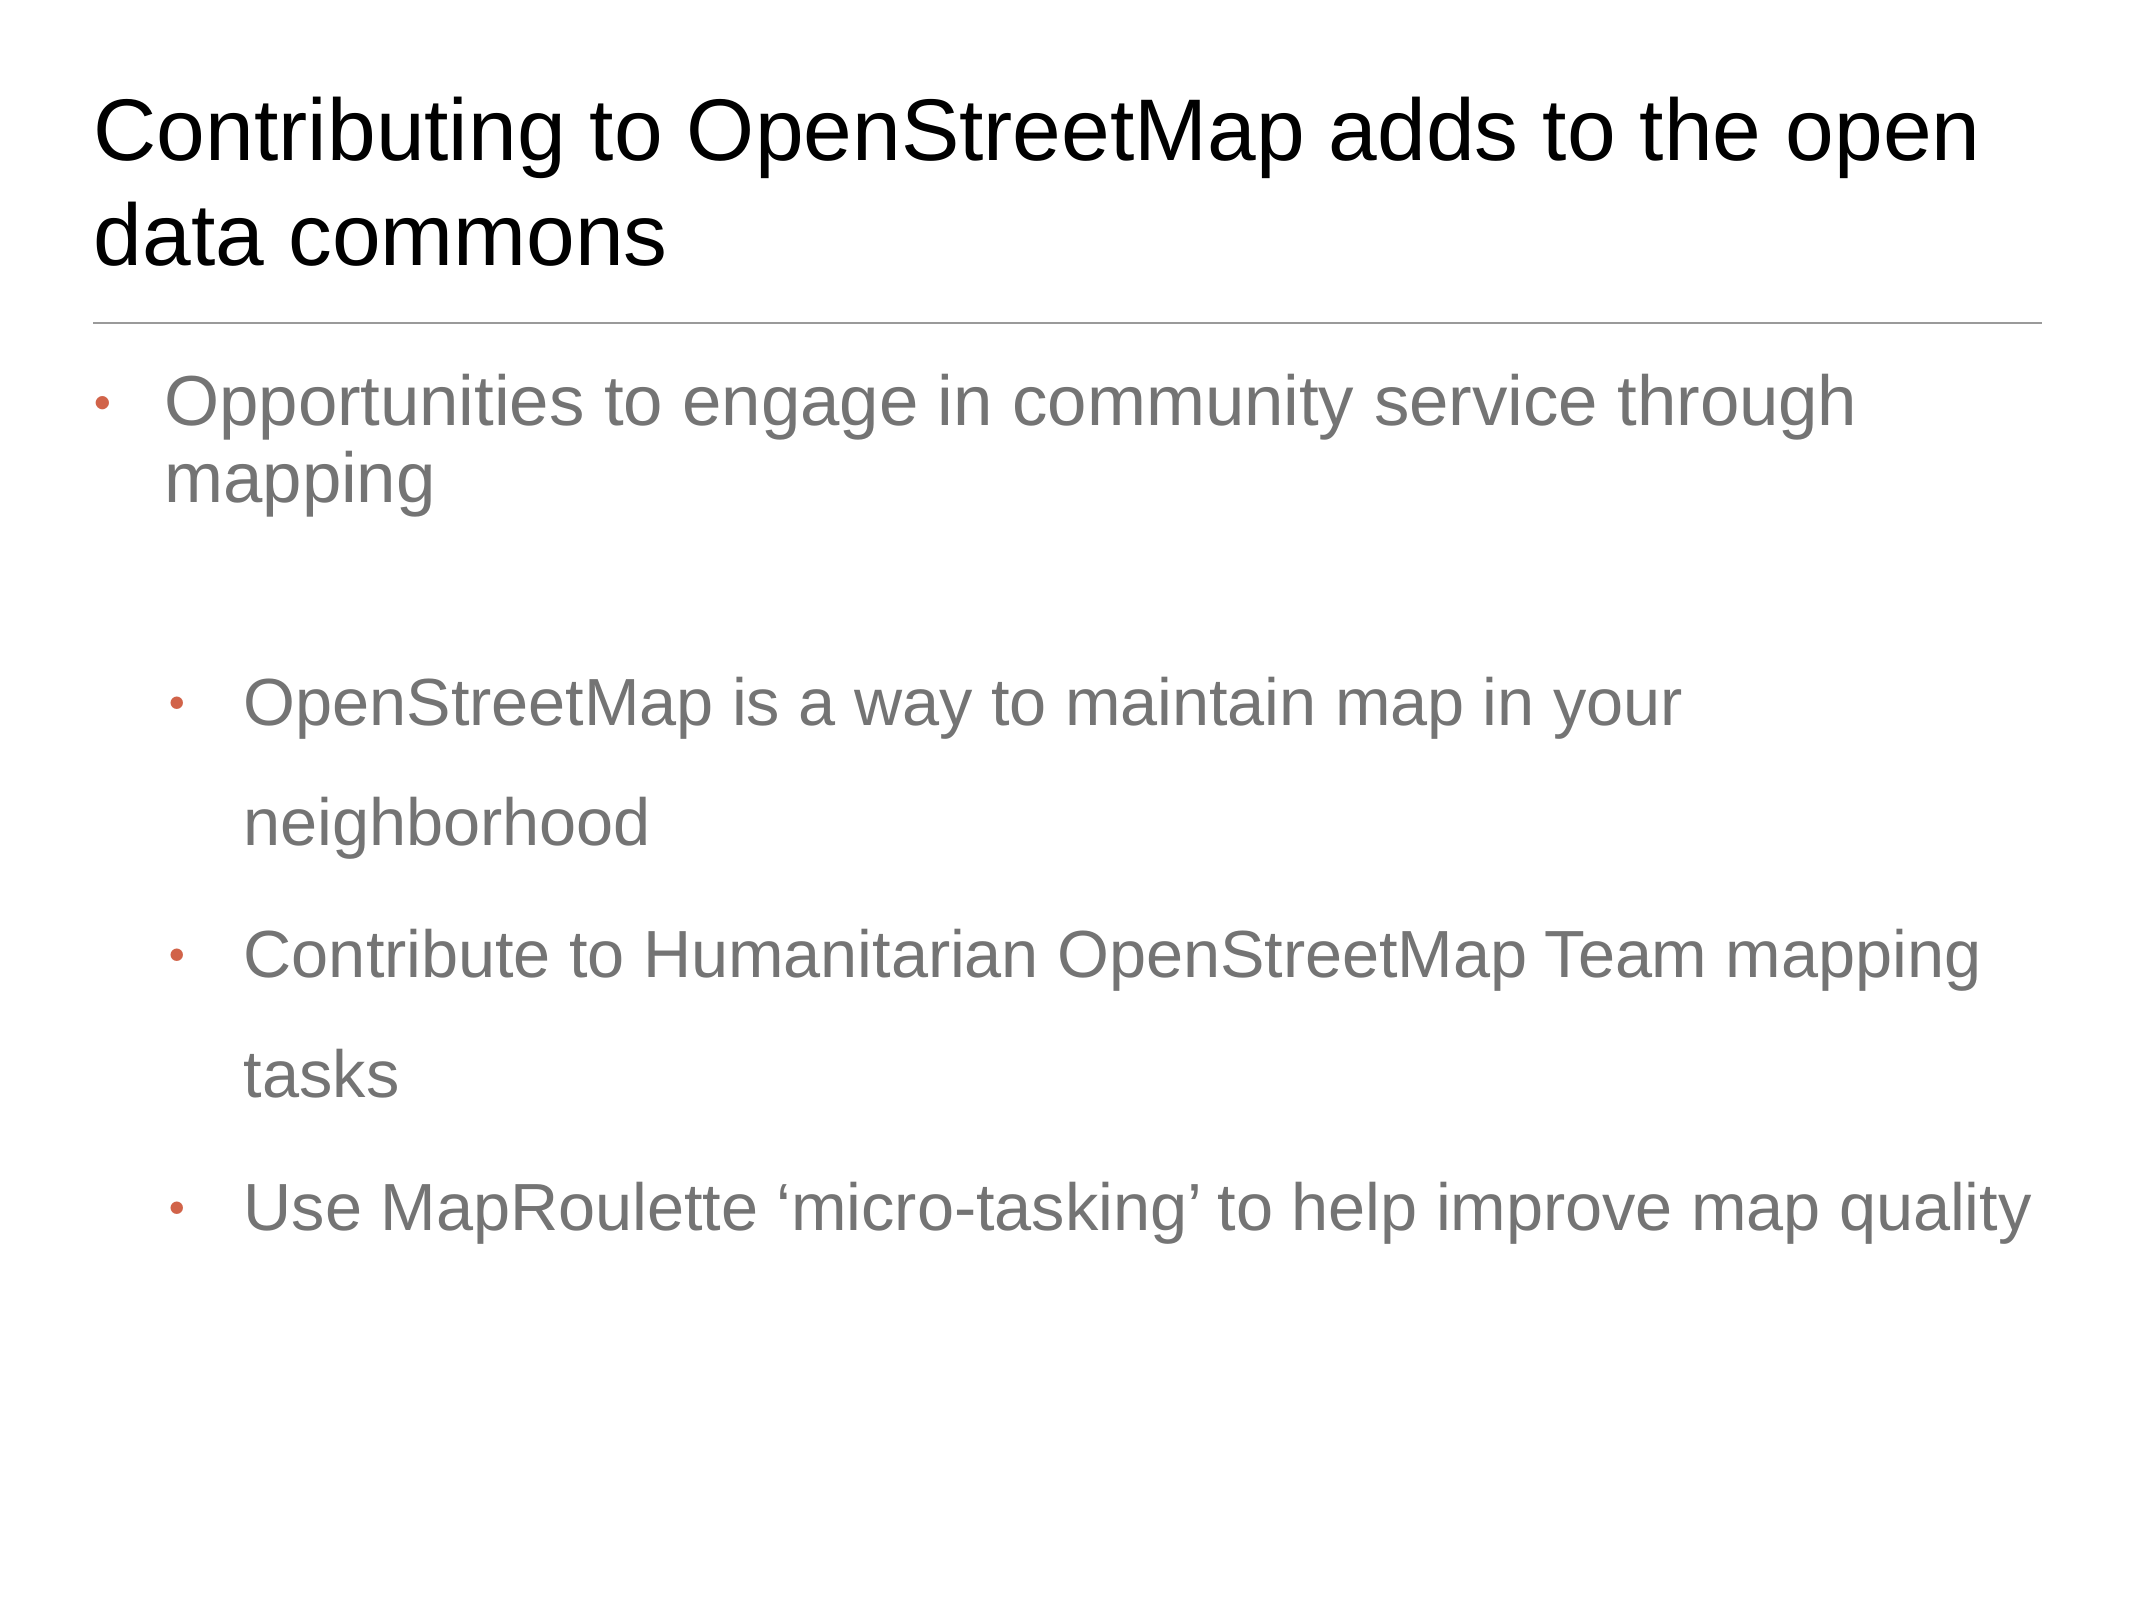

# Contributing to OpenStreetMap adds to the open data commons
Opportunities to engage in community service through mapping

OpenStreetMap is a way to maintain map in your neighborhood
Contribute to Humanitarian OpenStreetMap Team mapping tasks
Use MapRoulette ‘micro-tasking’ to help improve map quality
34